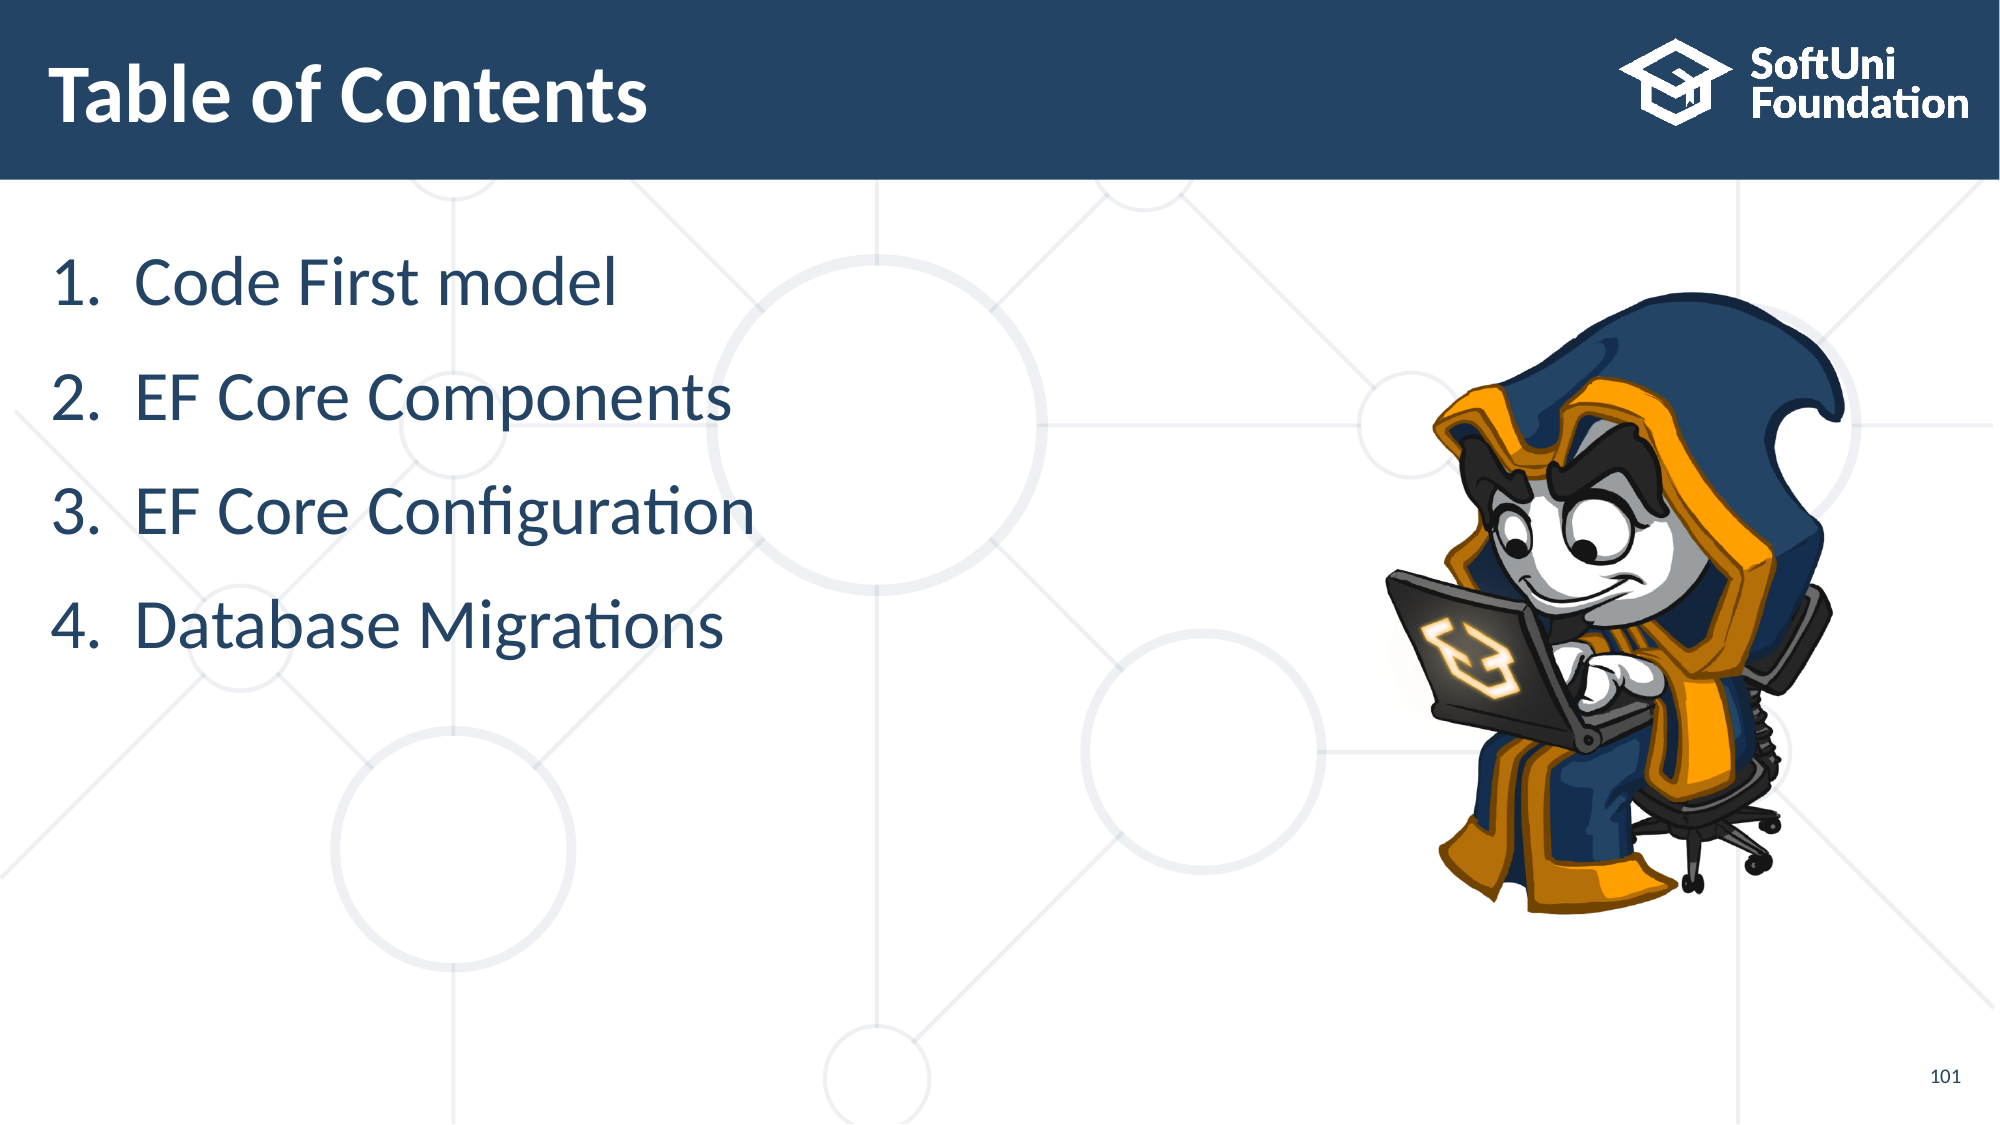

# Table of Contents
Code First model
EF Core Components
EF Core Configuration
Database Migrations
101